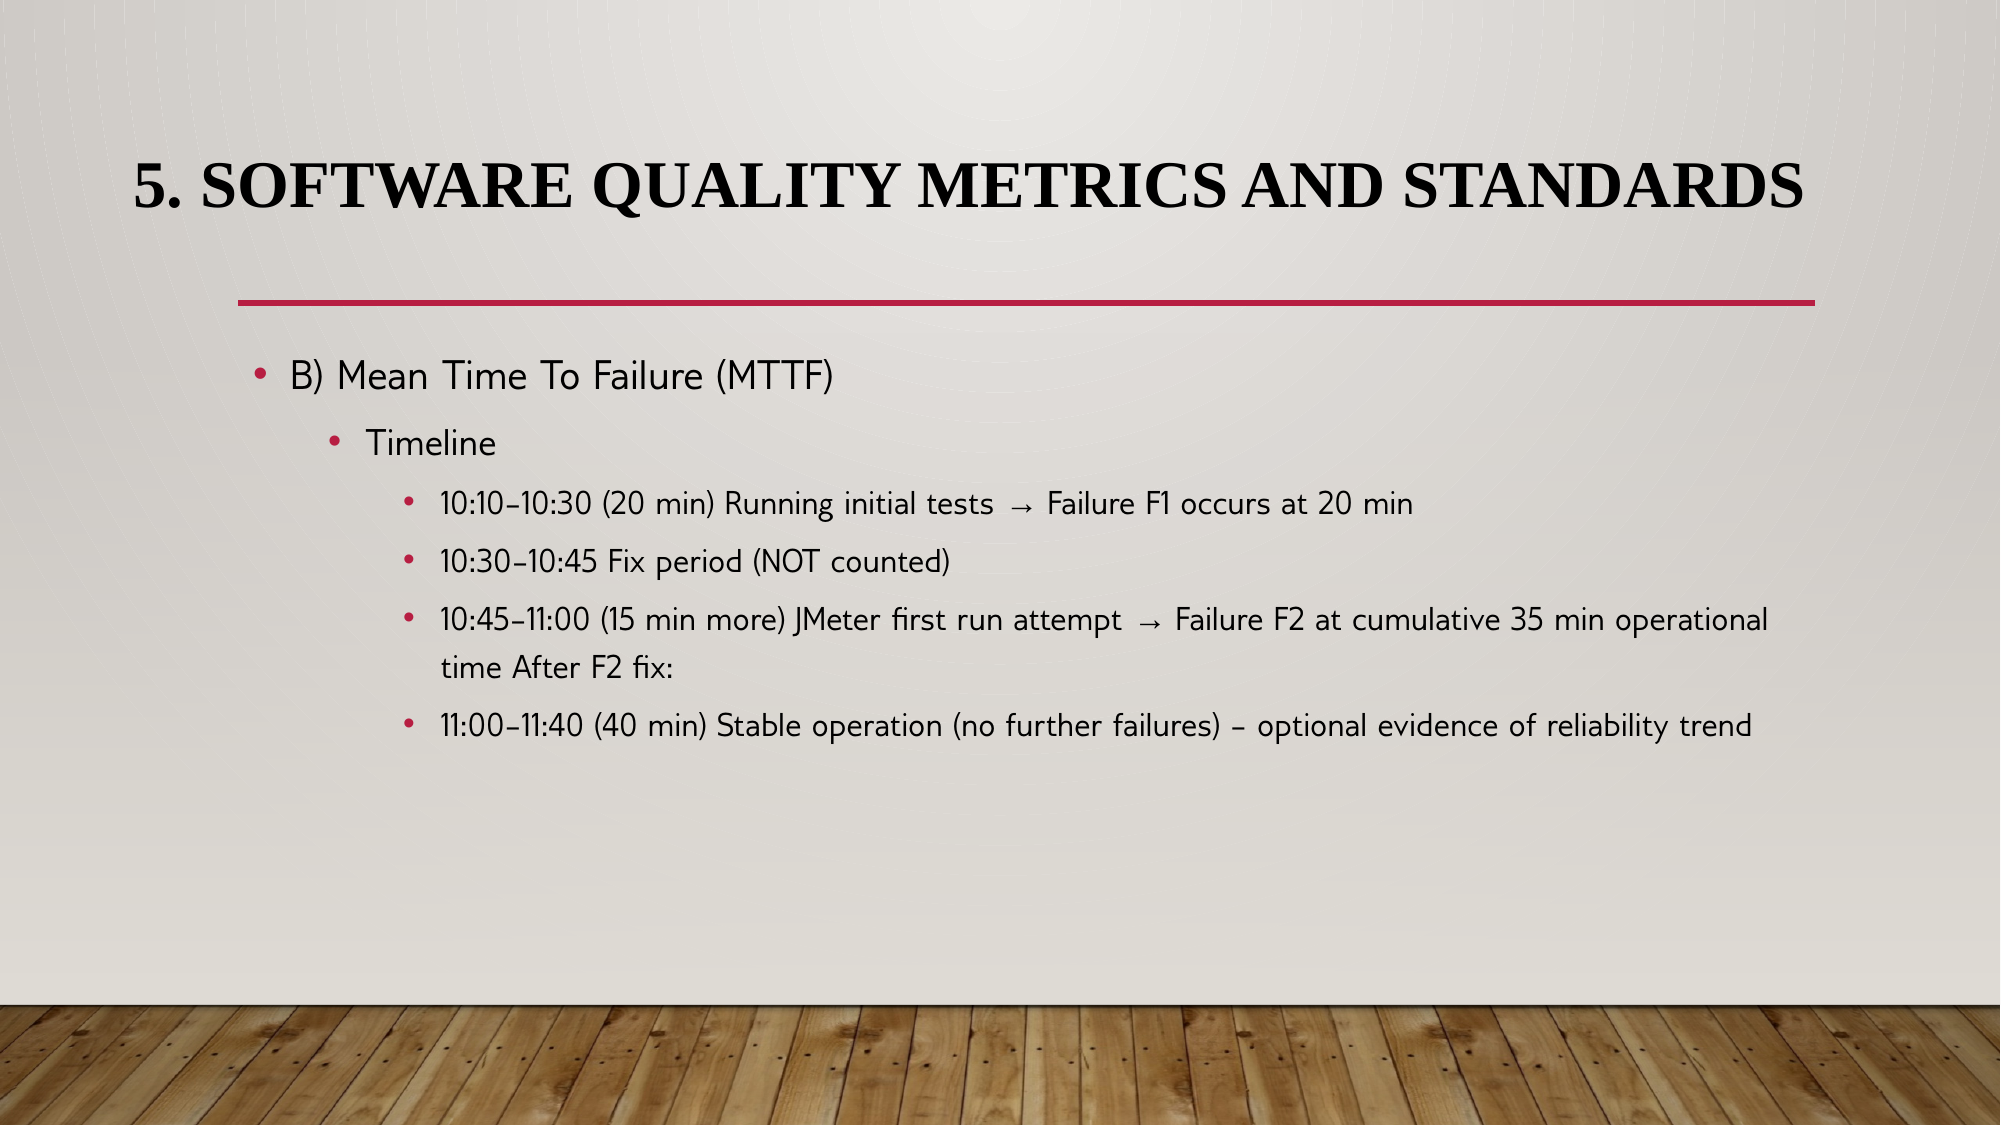

# 5. Software Quality Metrics and Standards
B) Mean Time To Failure (MTTF)
Timeline
10:10–10:30 (20 min) Running initial tests → Failure F1 occurs at 20 min
10:30–10:45 Fix period (NOT counted)
10:45–11:00 (15 min more) JMeter first run attempt → Failure F2 at cumulative 35 min operational time After F2 fix:
11:00–11:40 (40 min) Stable operation (no further failures) – optional evidence of reliability trend